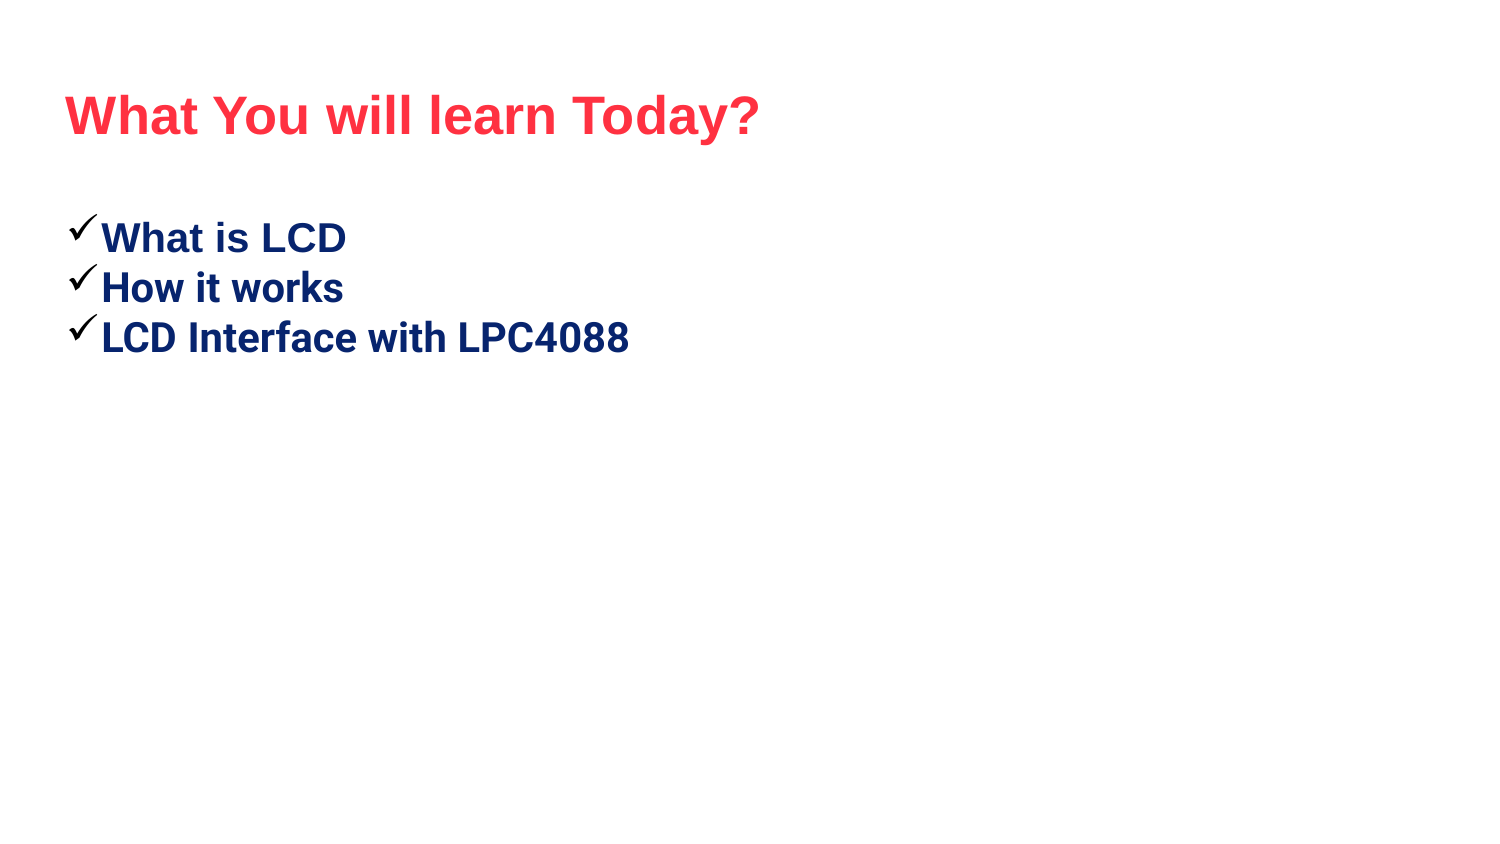

What You will learn Today?
What is LCD
How it works
LCD Interface with LPC4088